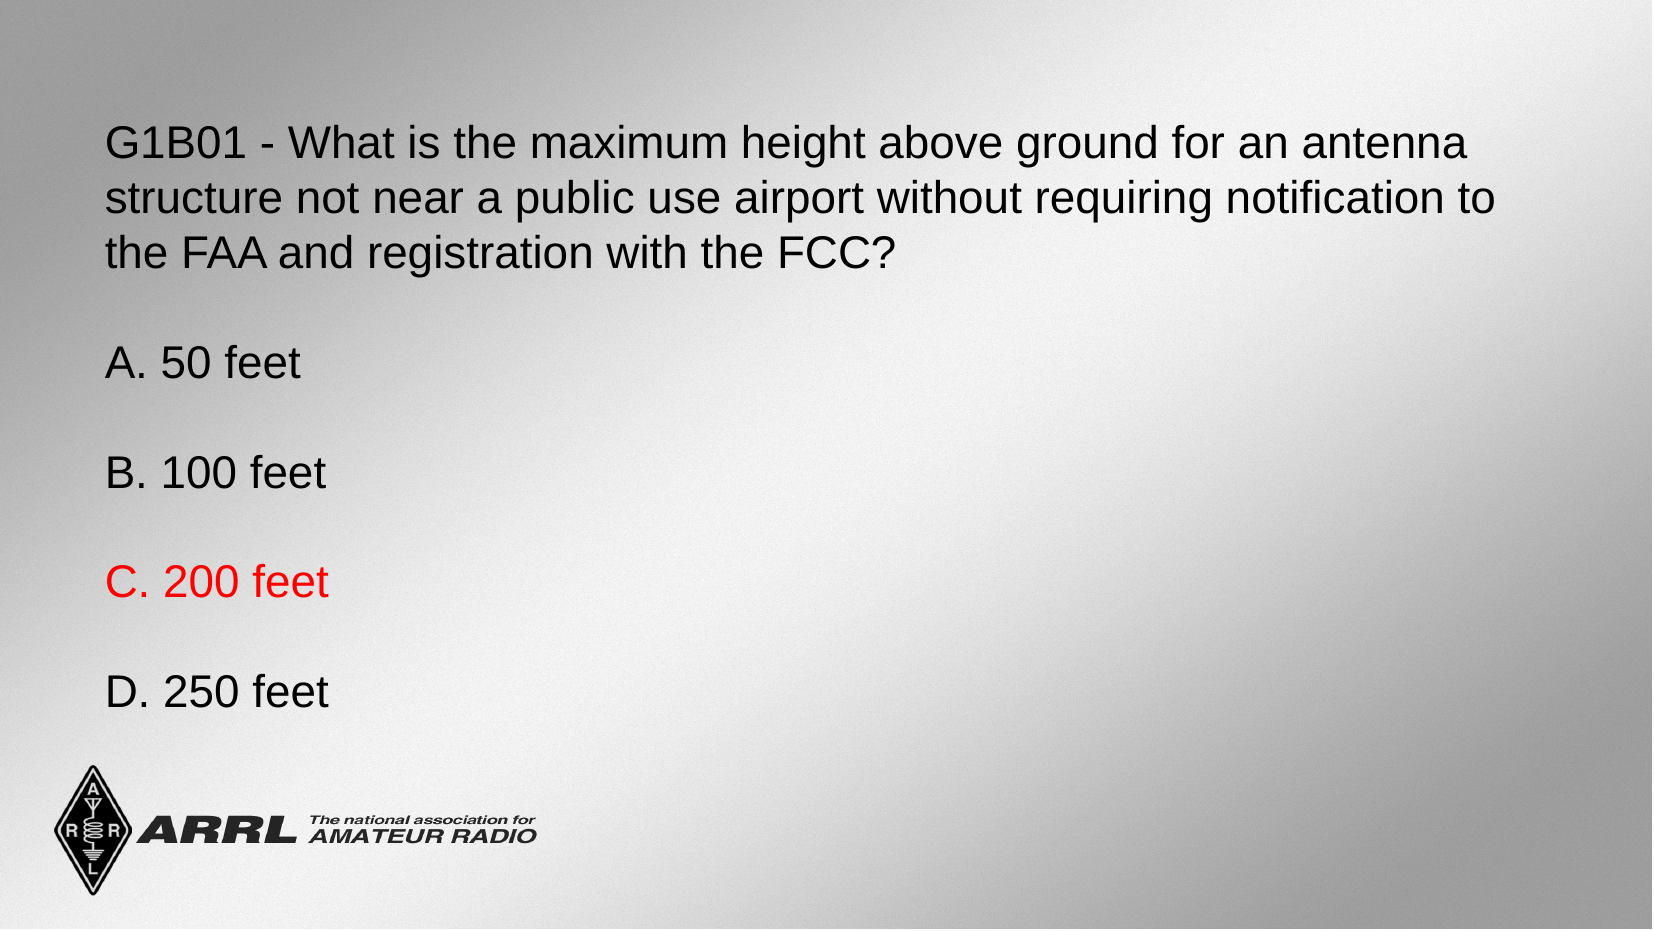

G1B01 - What is the maximum height above ground for an antenna structure not near a public use airport without requiring notification to the FAA and registration with the FCC?

A. 50 feet

B. 100 feet

C. 200 feet

D. 250 feet